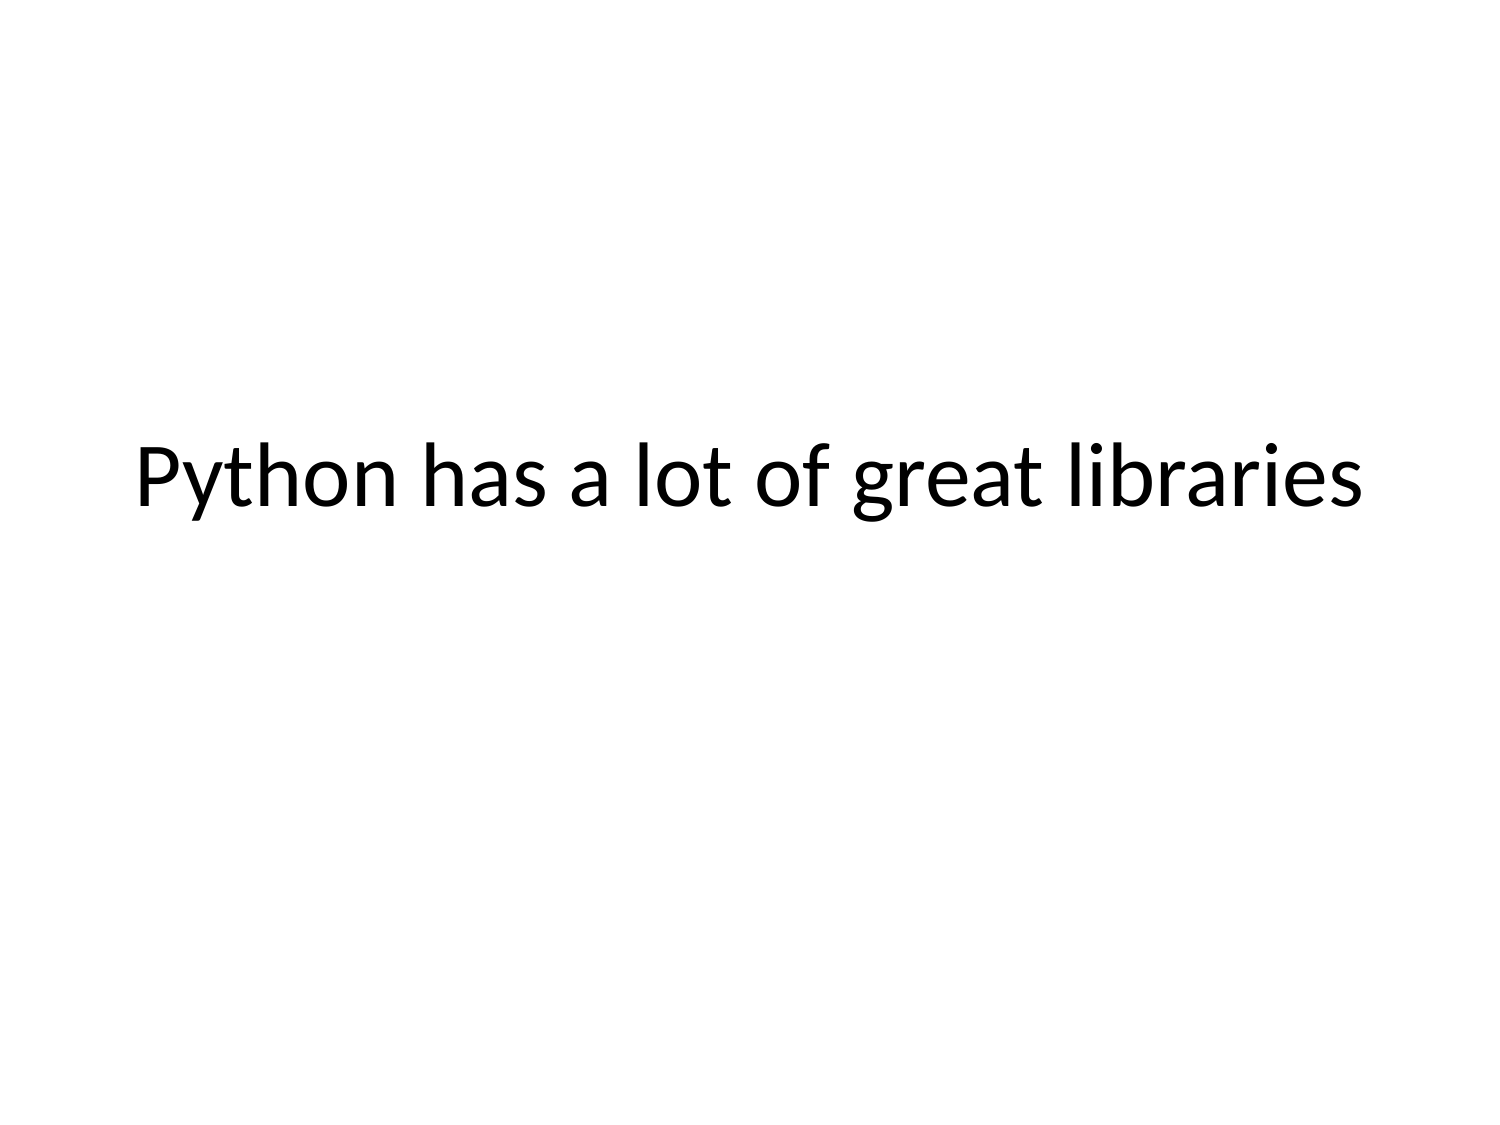

# Python has a lot of great libraries